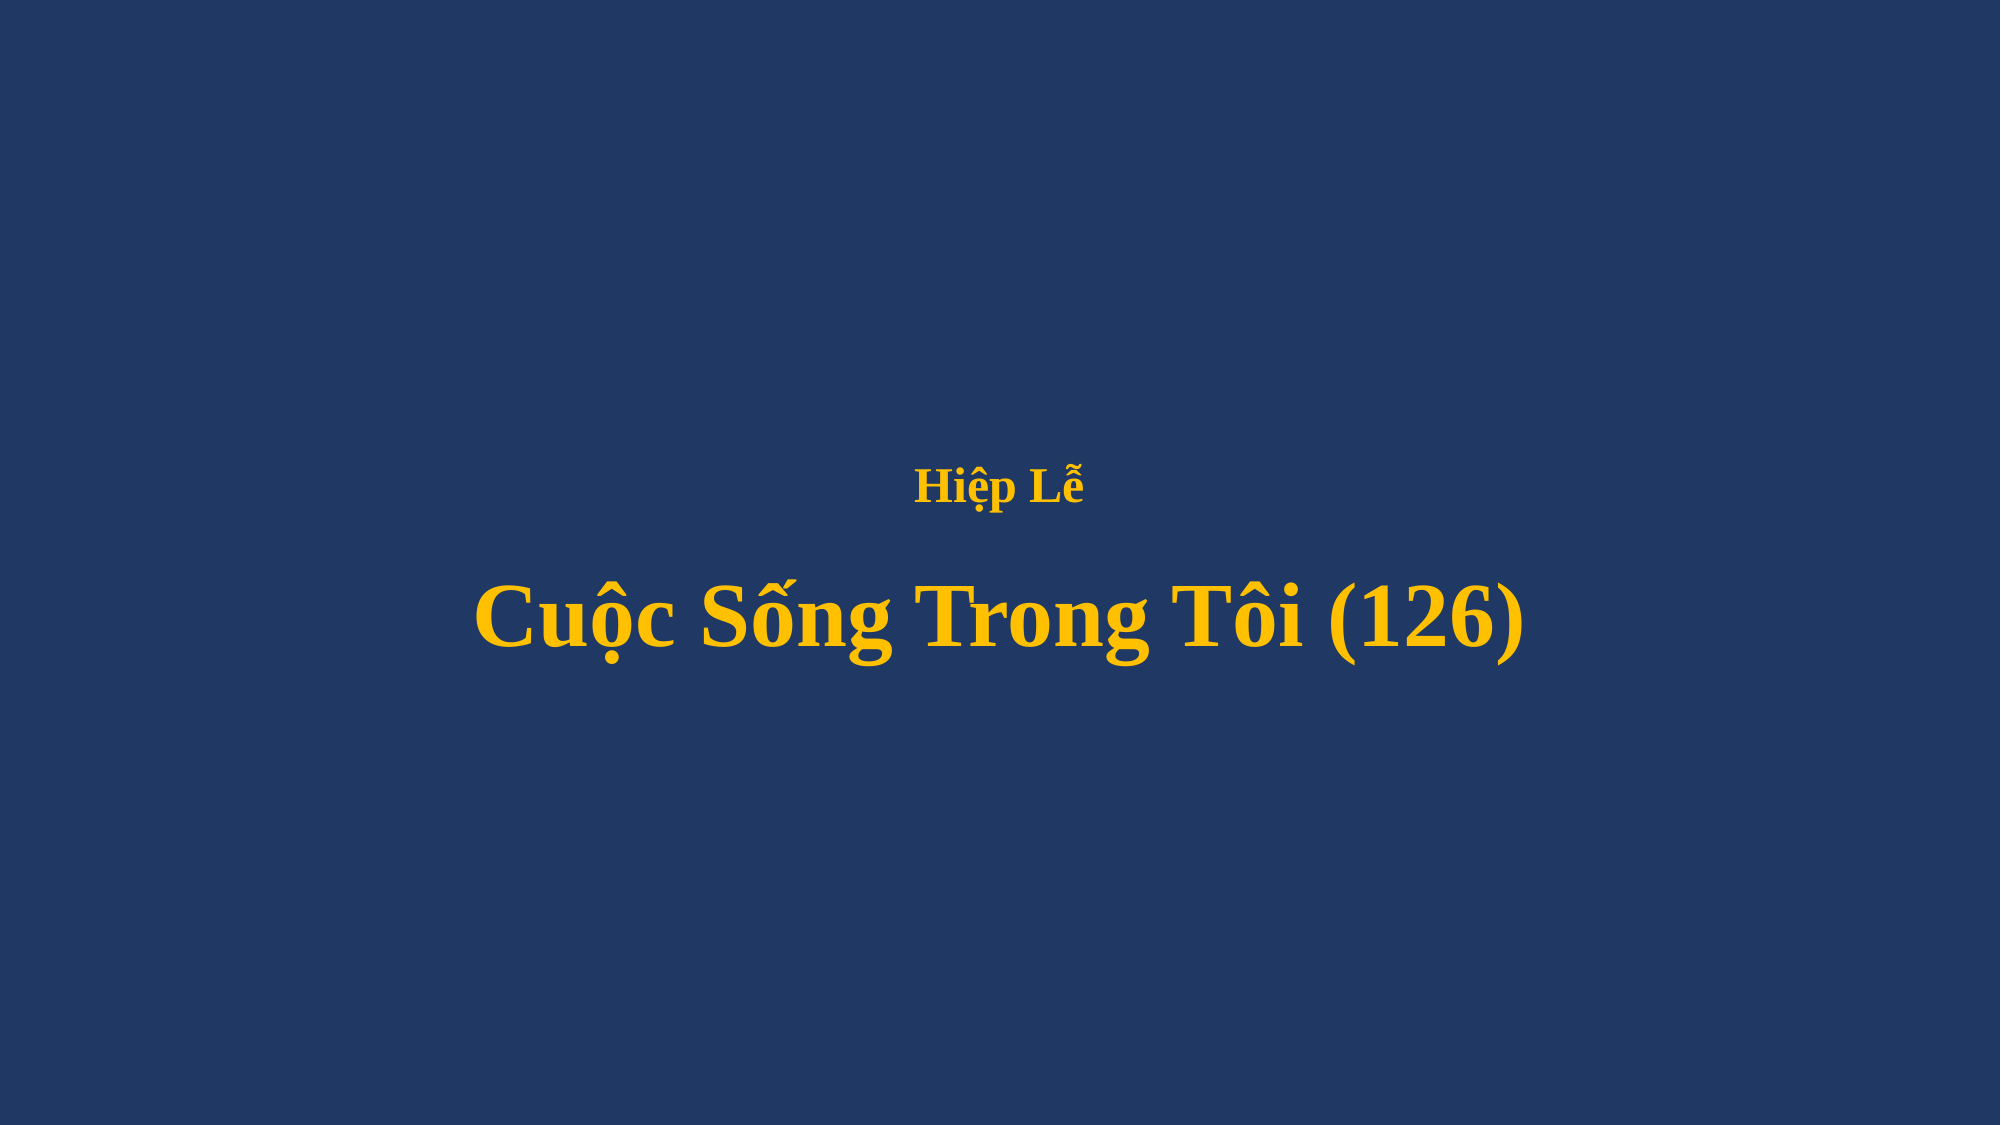

# Hiệp Lễ Cuộc Sống Trong Tôi (126)